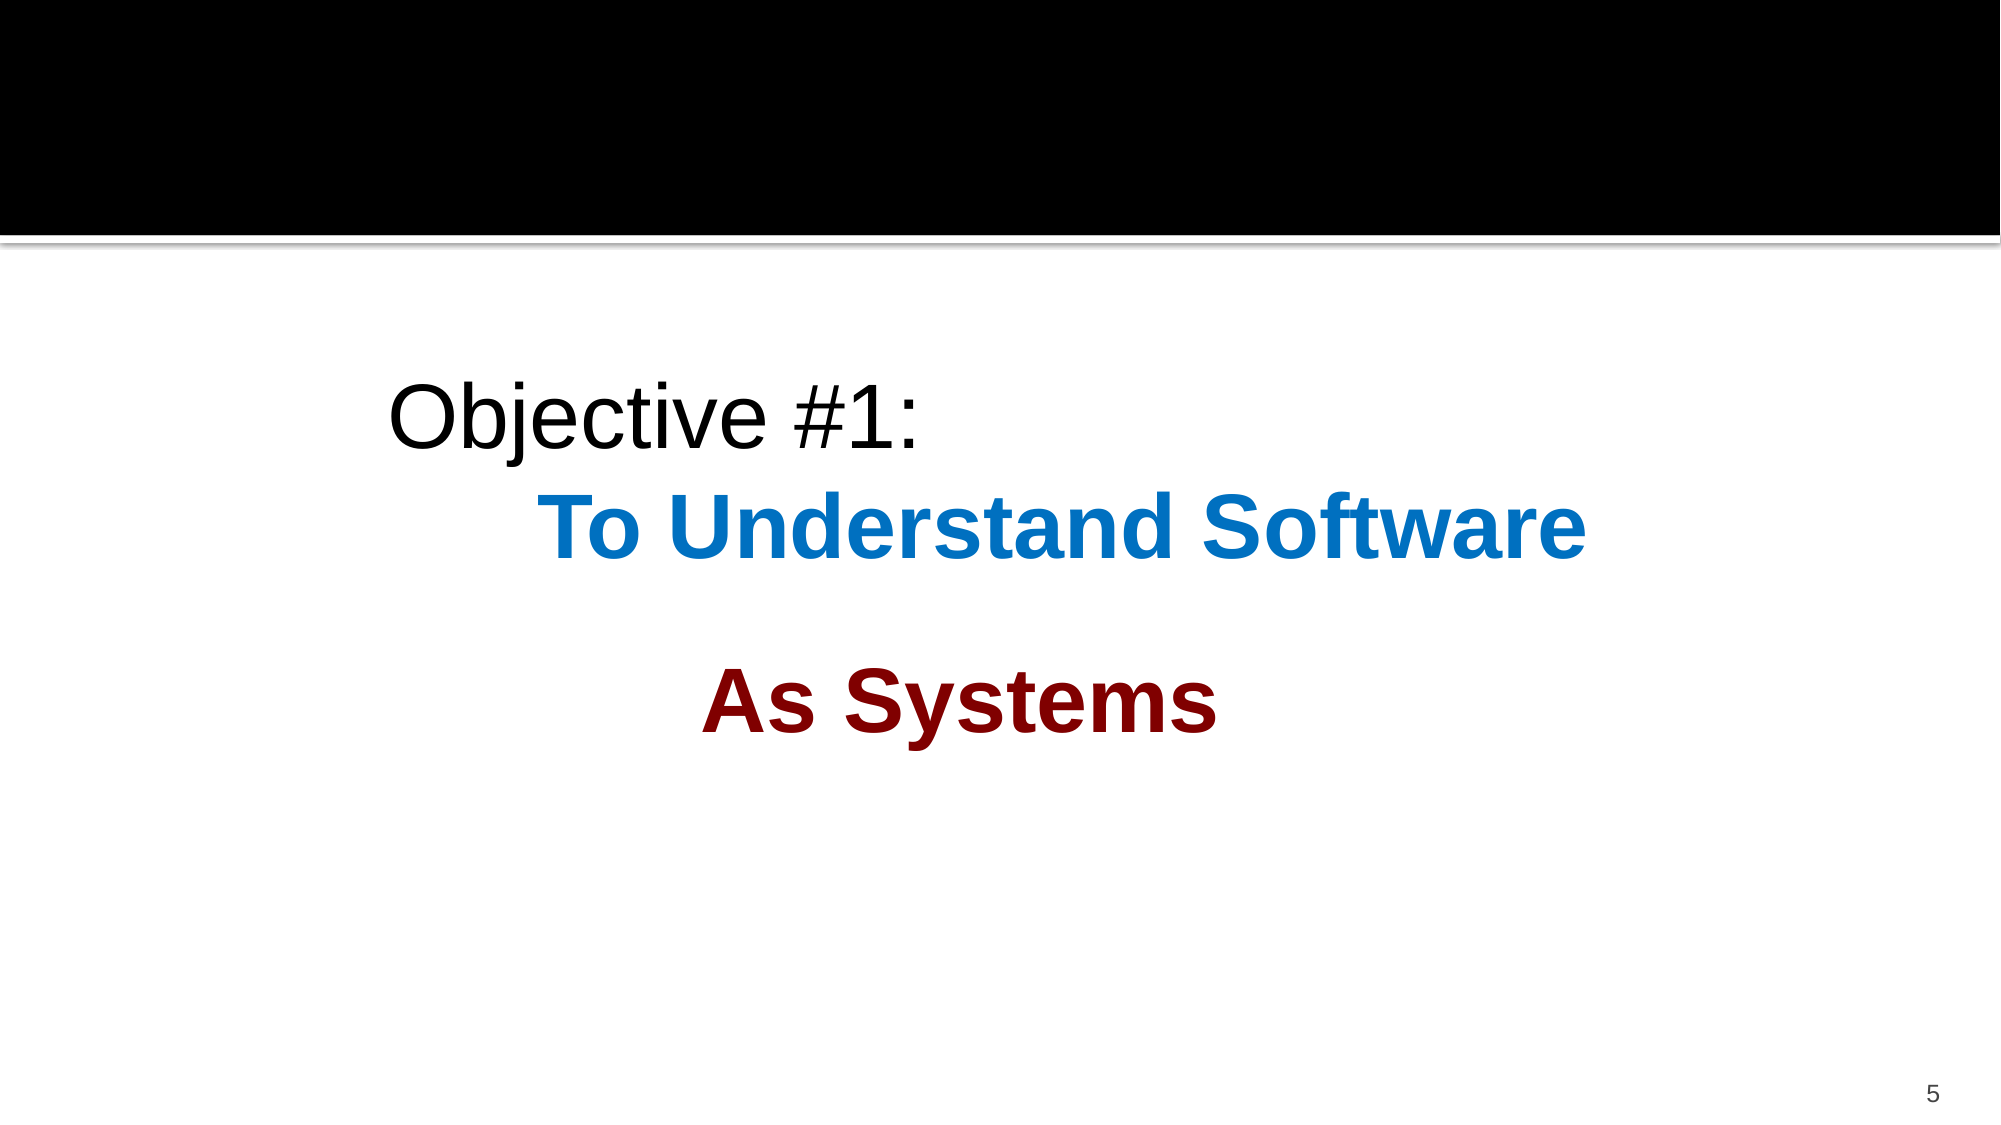

# Objective #1: To Understand Software
As Systems
5